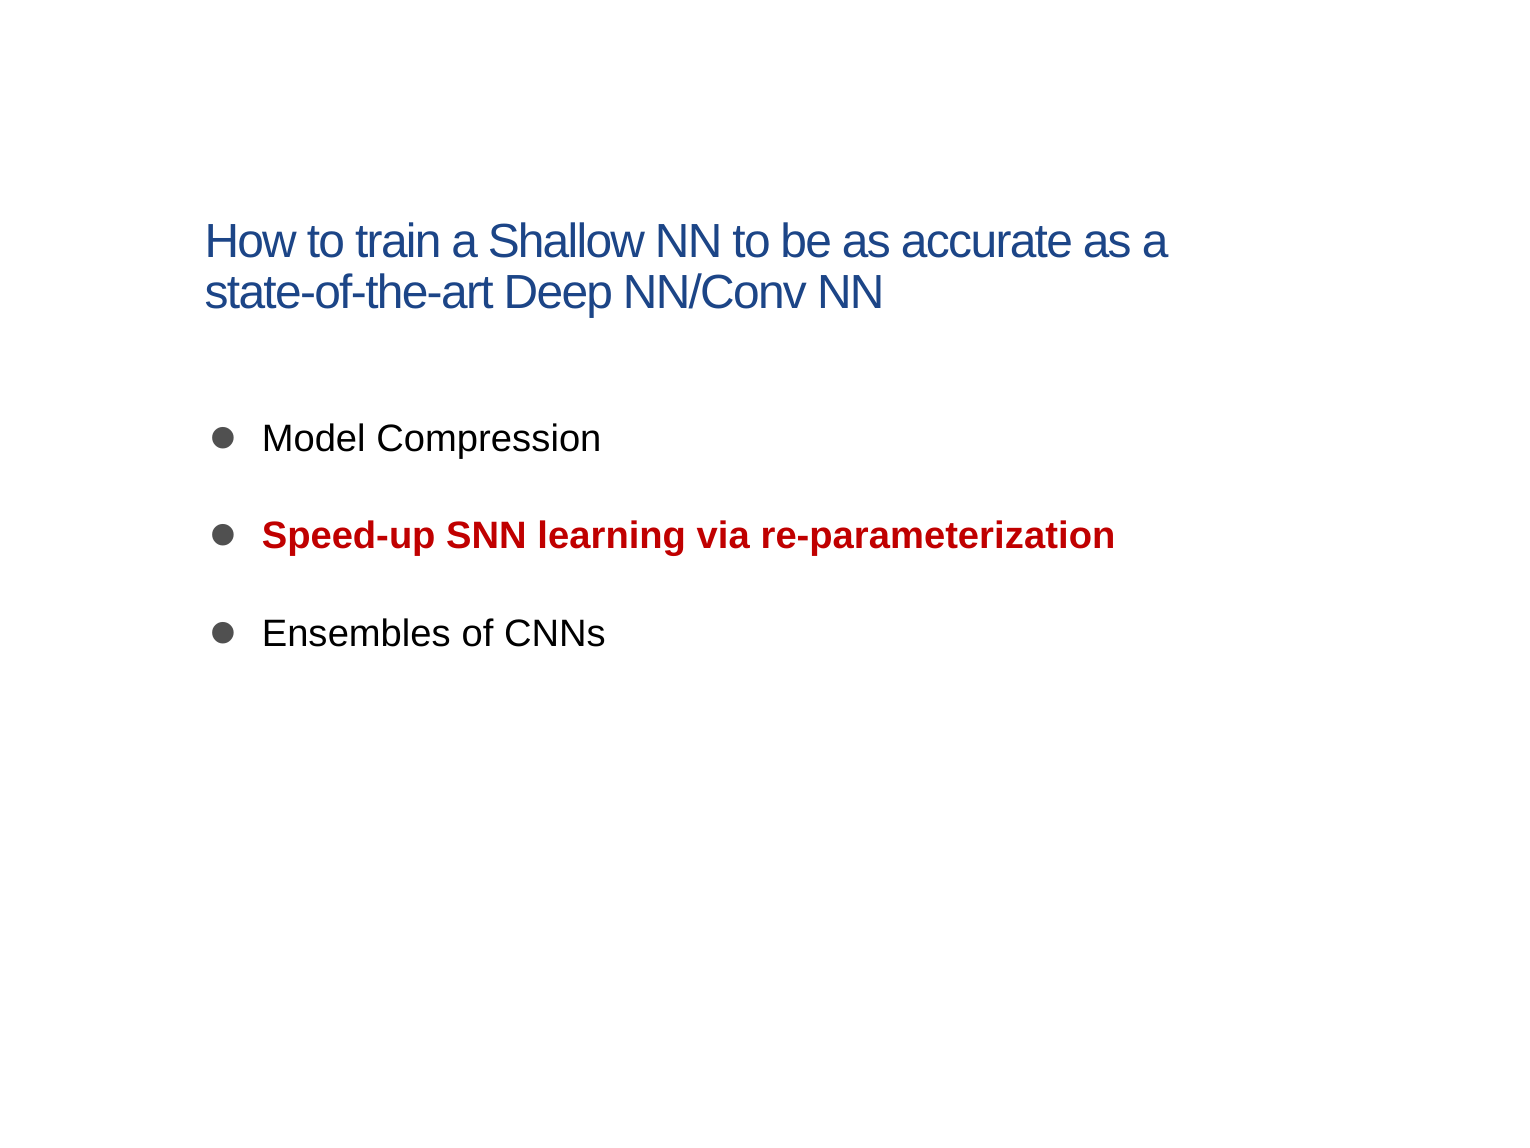

# How to train a Shallow NN to be as accurate as a state-of-the-art Deep NN/Conv NN

Model Compression

Speed-up SNN learning via re-parameterization

Ensembles of CNNs